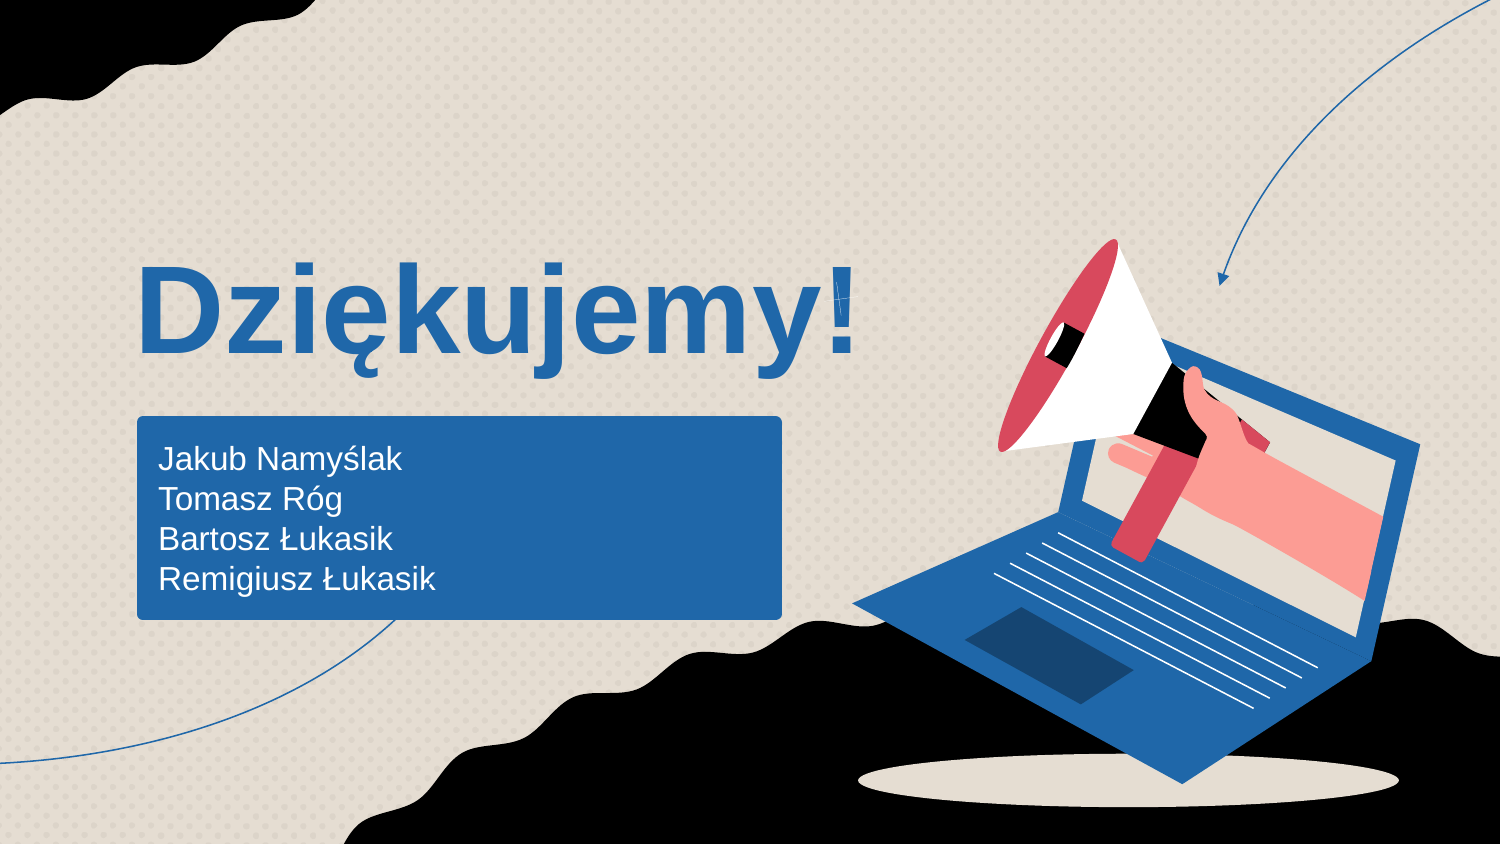

# Dziękujemy!

Jakub Namyślak
Tomasz Róg
Bartosz Łukasik
Remigiusz Łukasik